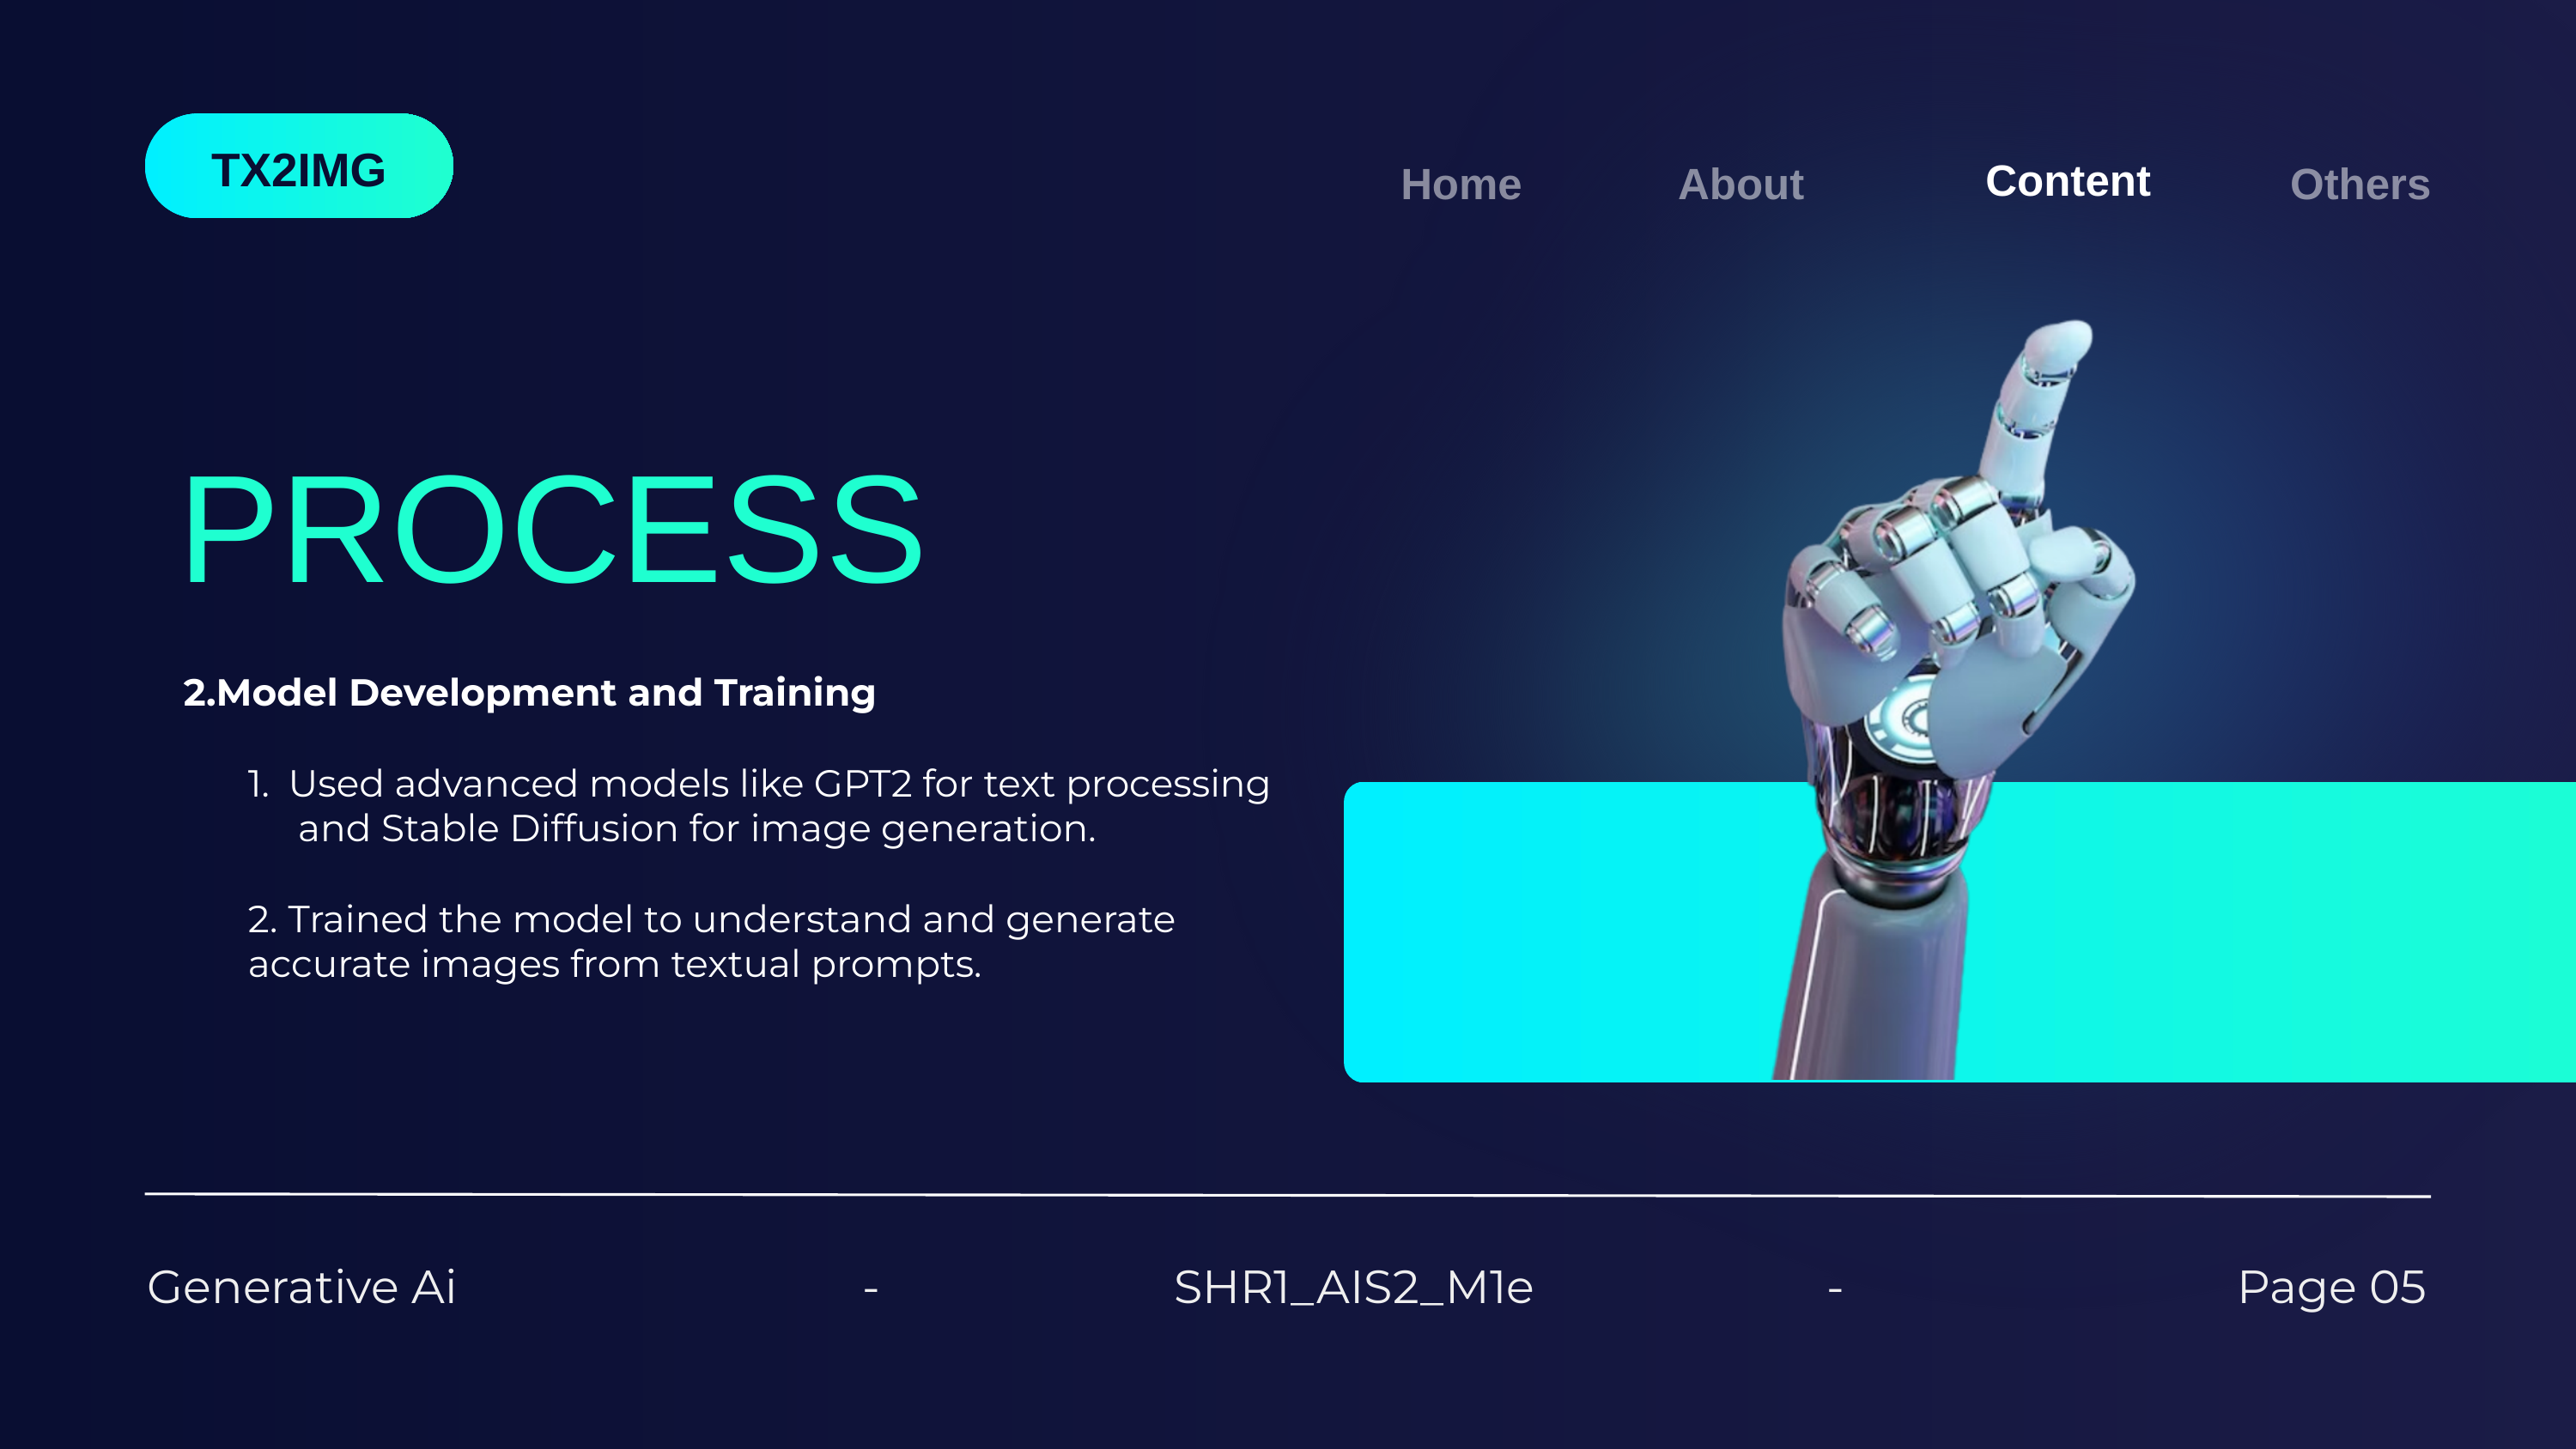

TX2IMG
Content
Home
Others
About

PROCESS
2.Model Development and Training

Used advanced models like GPT2 for text processing and Stable Diffusion for image generation.

Trained the model to understand and generate
accurate images from textual prompts.

Generative Ai
-
SHR1_AIS2_M1e
-
Page 05